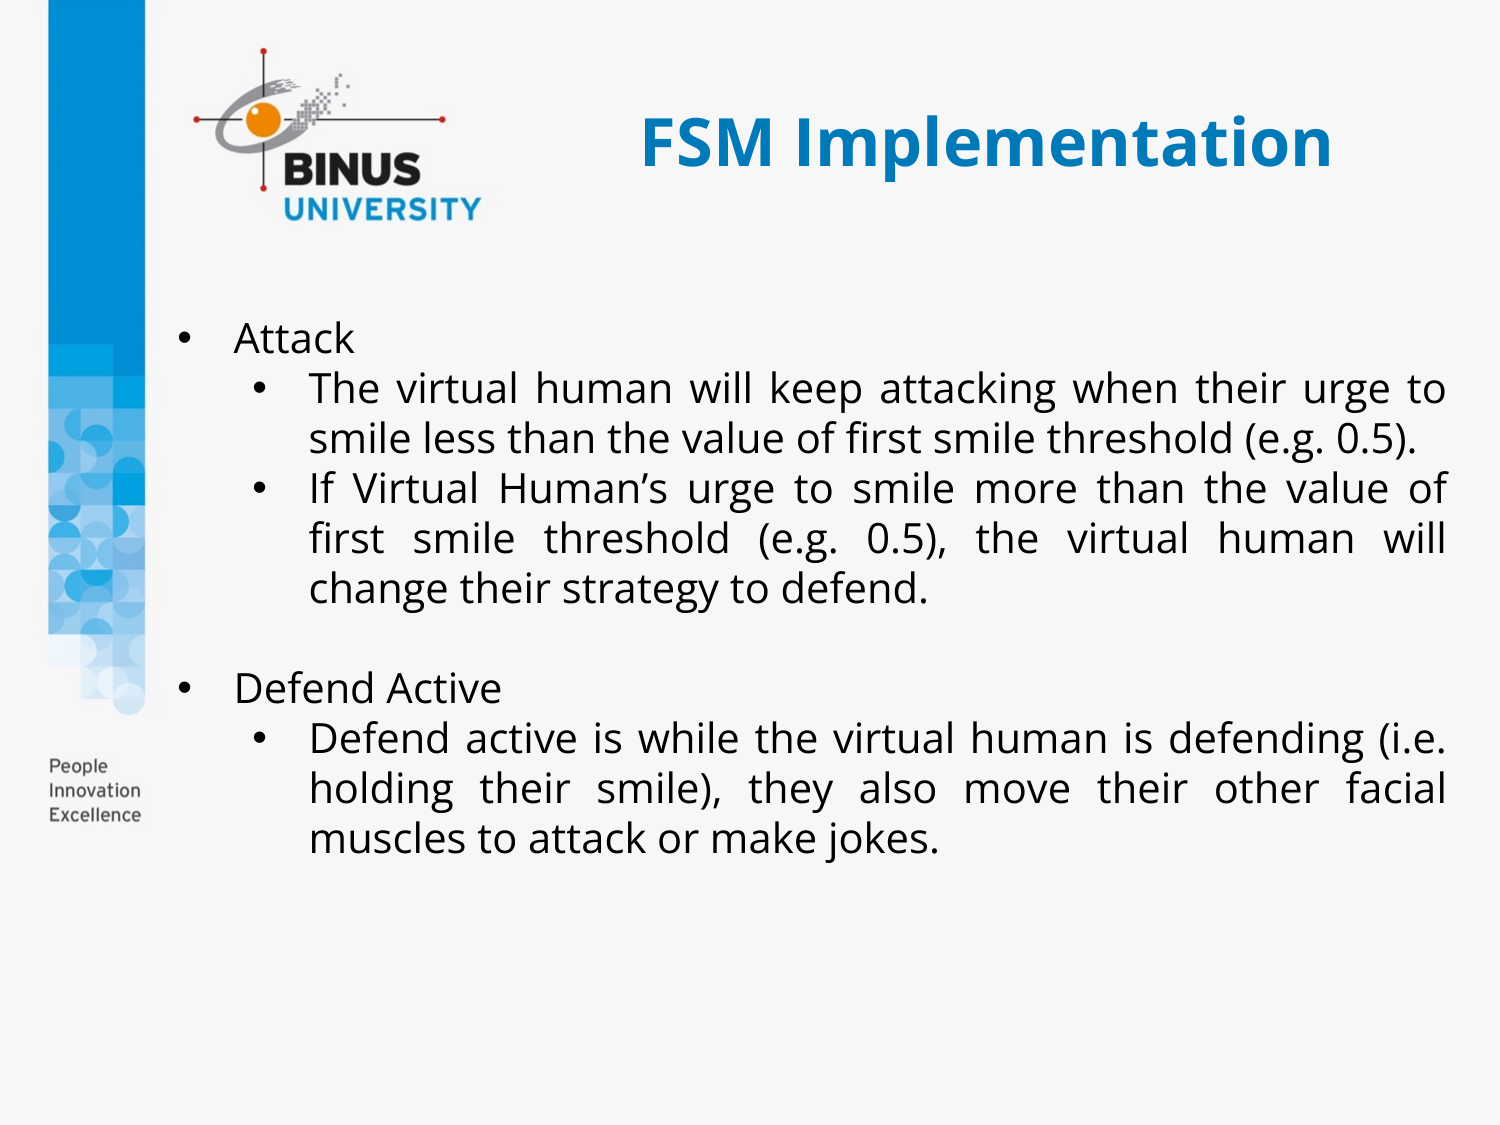

# FSM Implementation
Attack
The virtual human will keep attacking when their urge to smile less than the value of first smile threshold (e.g. 0.5).
If Virtual Human’s urge to smile more than the value of first smile threshold (e.g. 0.5), the virtual human will change their strategy to defend.

Defend Active
Defend active is while the virtual human is defending (i.e. holding their smile), they also move their other facial muscles to attack or make jokes.